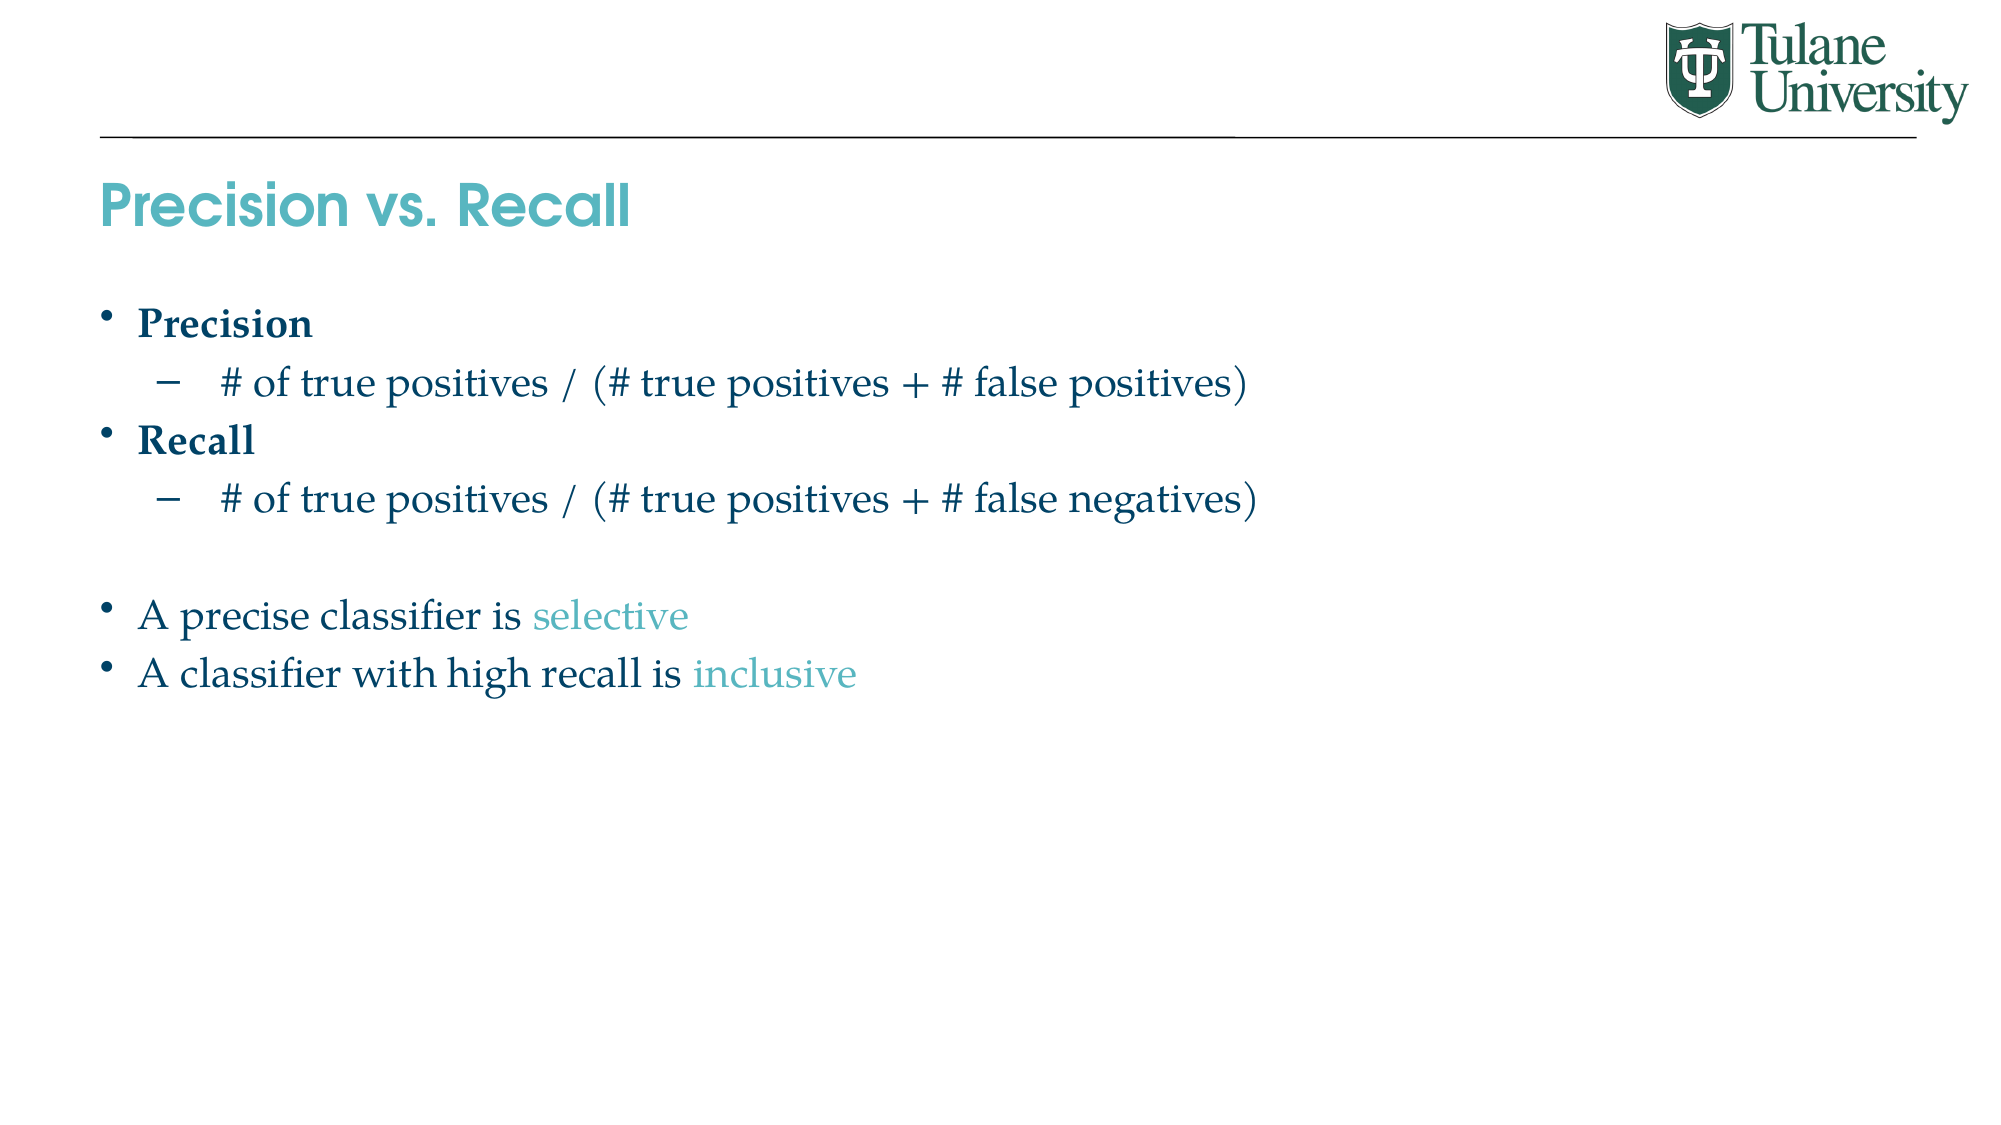

# Precision vs. Recall
Precision
# of true positives / (# true positives + # false positives)
Recall
# of true positives / (# true positives + # false negatives)

A precise classifier is selective
A classifier with high recall is inclusive